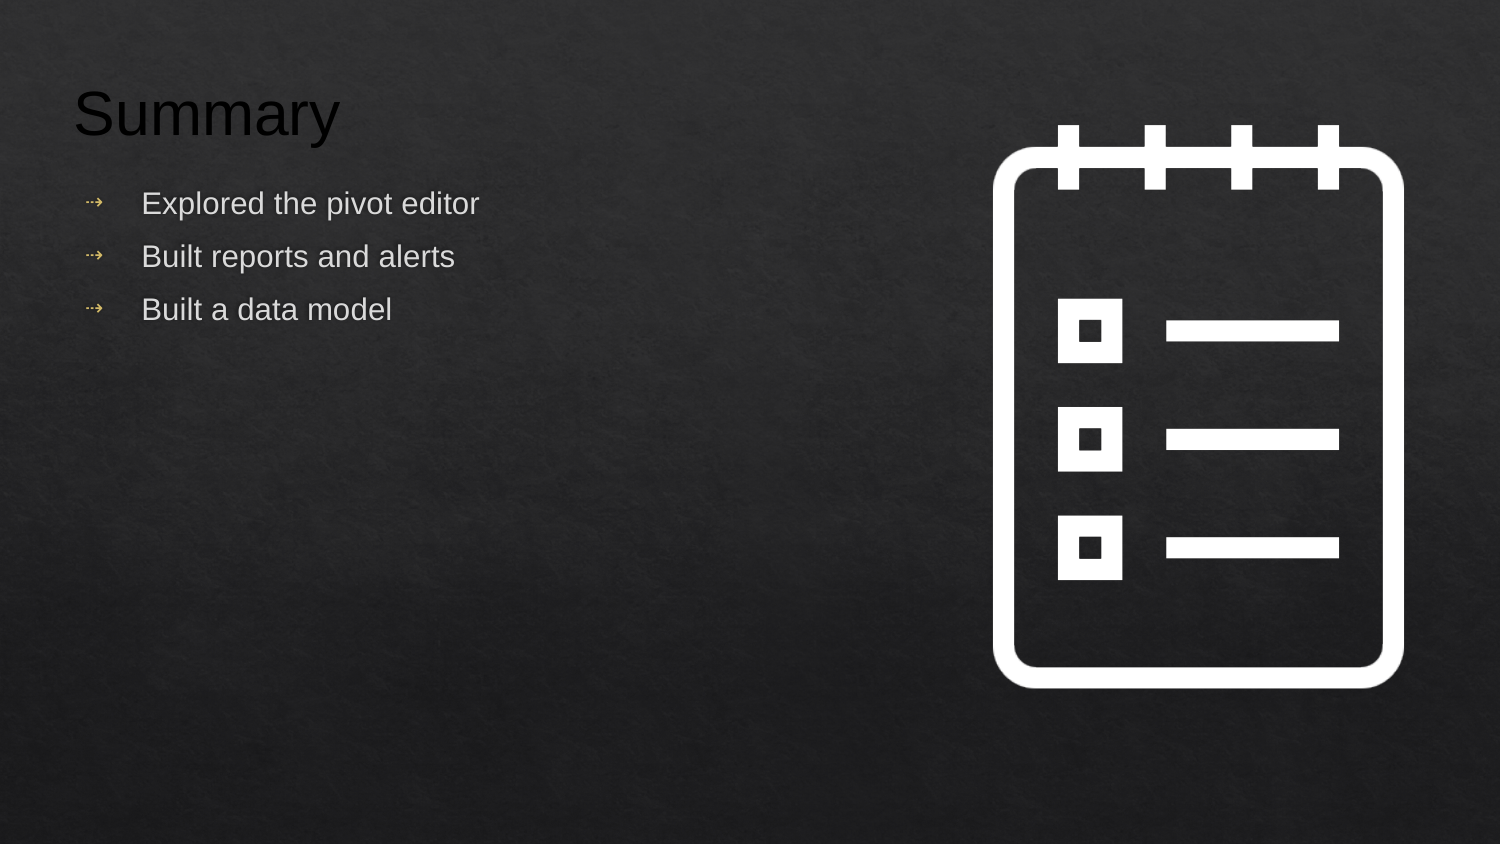

Explored the pivot editor
Built reports and alerts
Built a data model